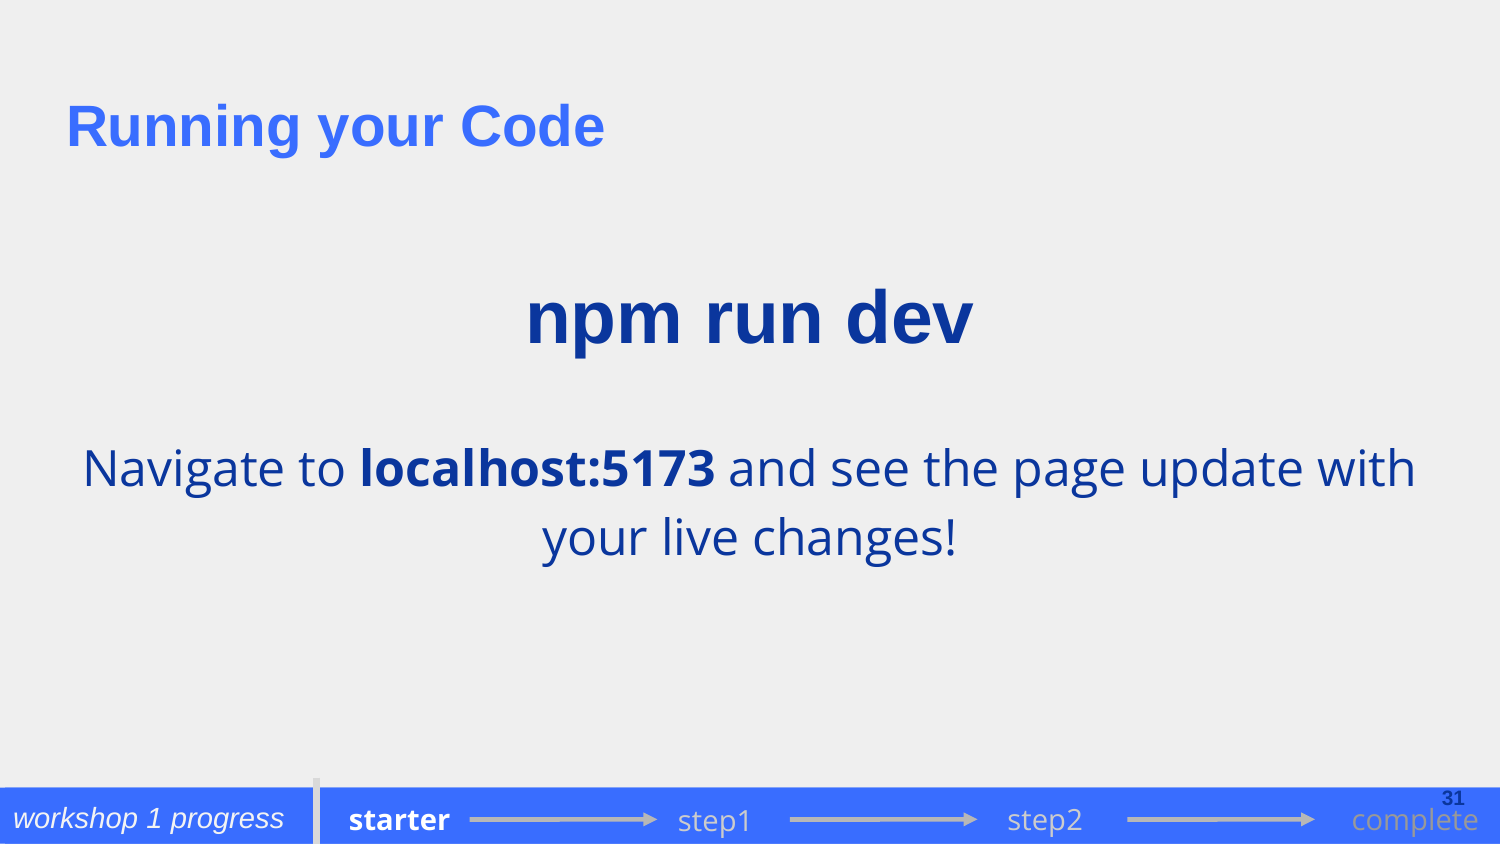

Running your Code

npm run dev

Navigate to localhost:5173 and see the page update with your live changes!

31
workshop 3 progress
workshop 1 progress
starter
starter
complete
complete
step2
step2

step1
step1